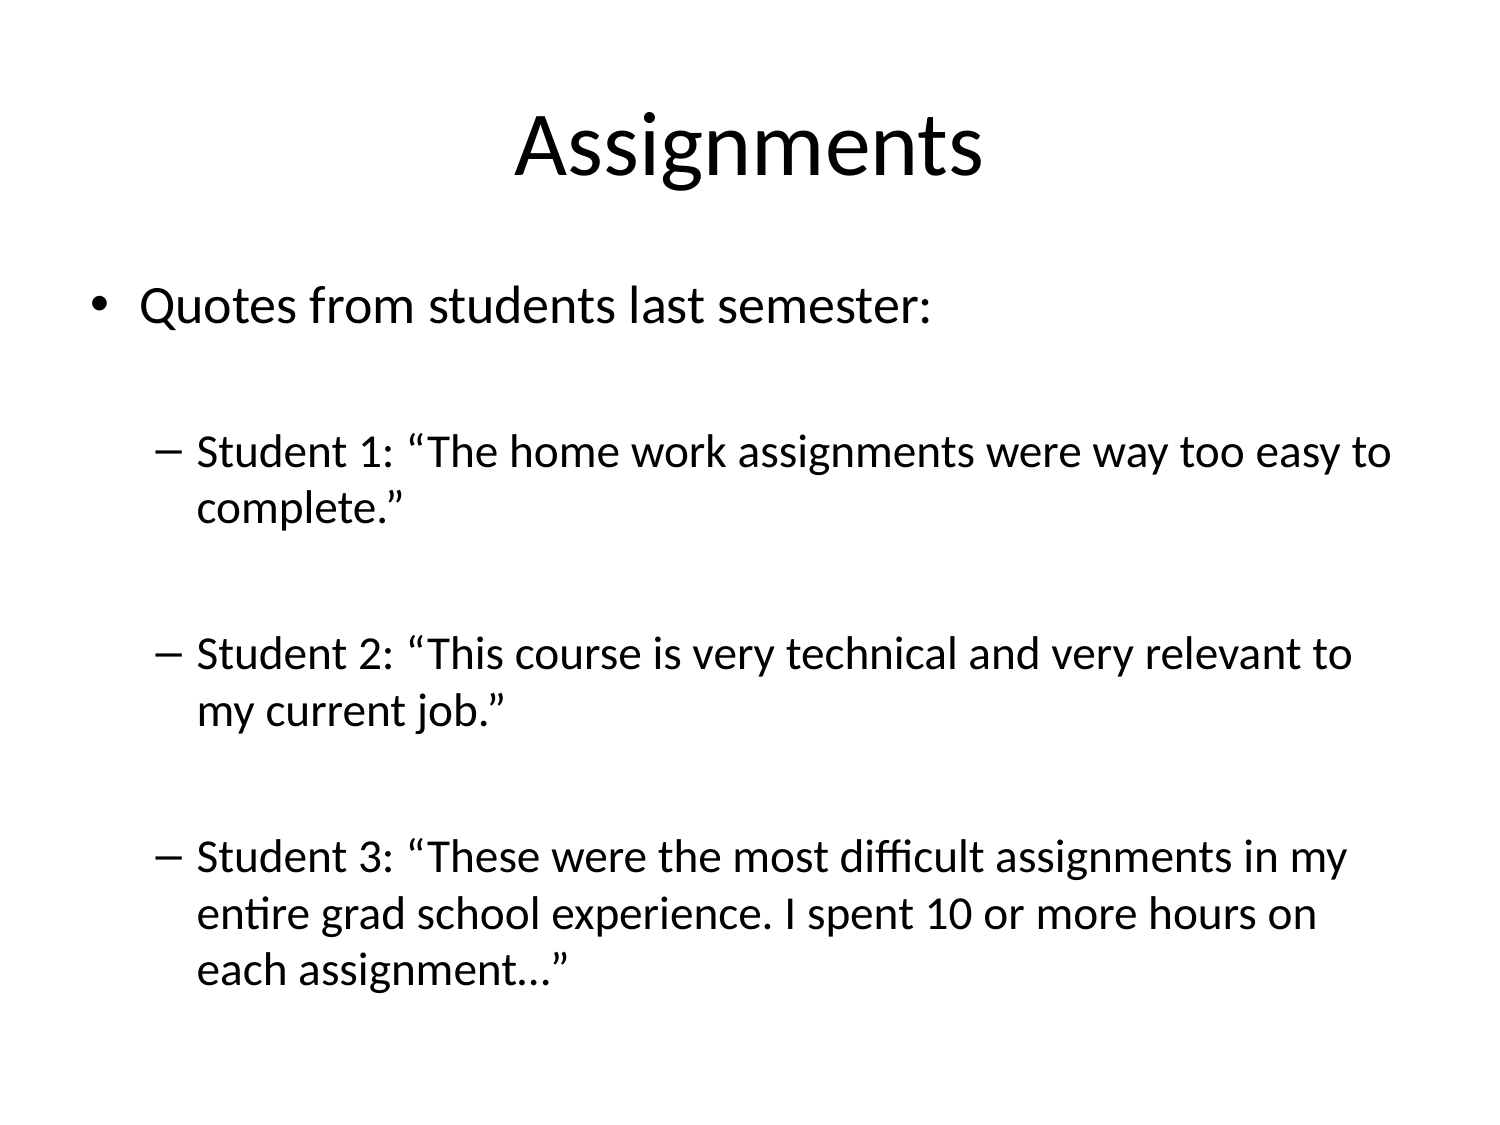

# Assignments
Quotes from students last semester:

Student 1: “The home work assignments were way too easy to complete.”

Student 2: “This course is very technical and very relevant to my current job.”

Student 3: “These were the most difficult assignments in my entire grad school experience. I spent 10 or more hours on each assignment…”